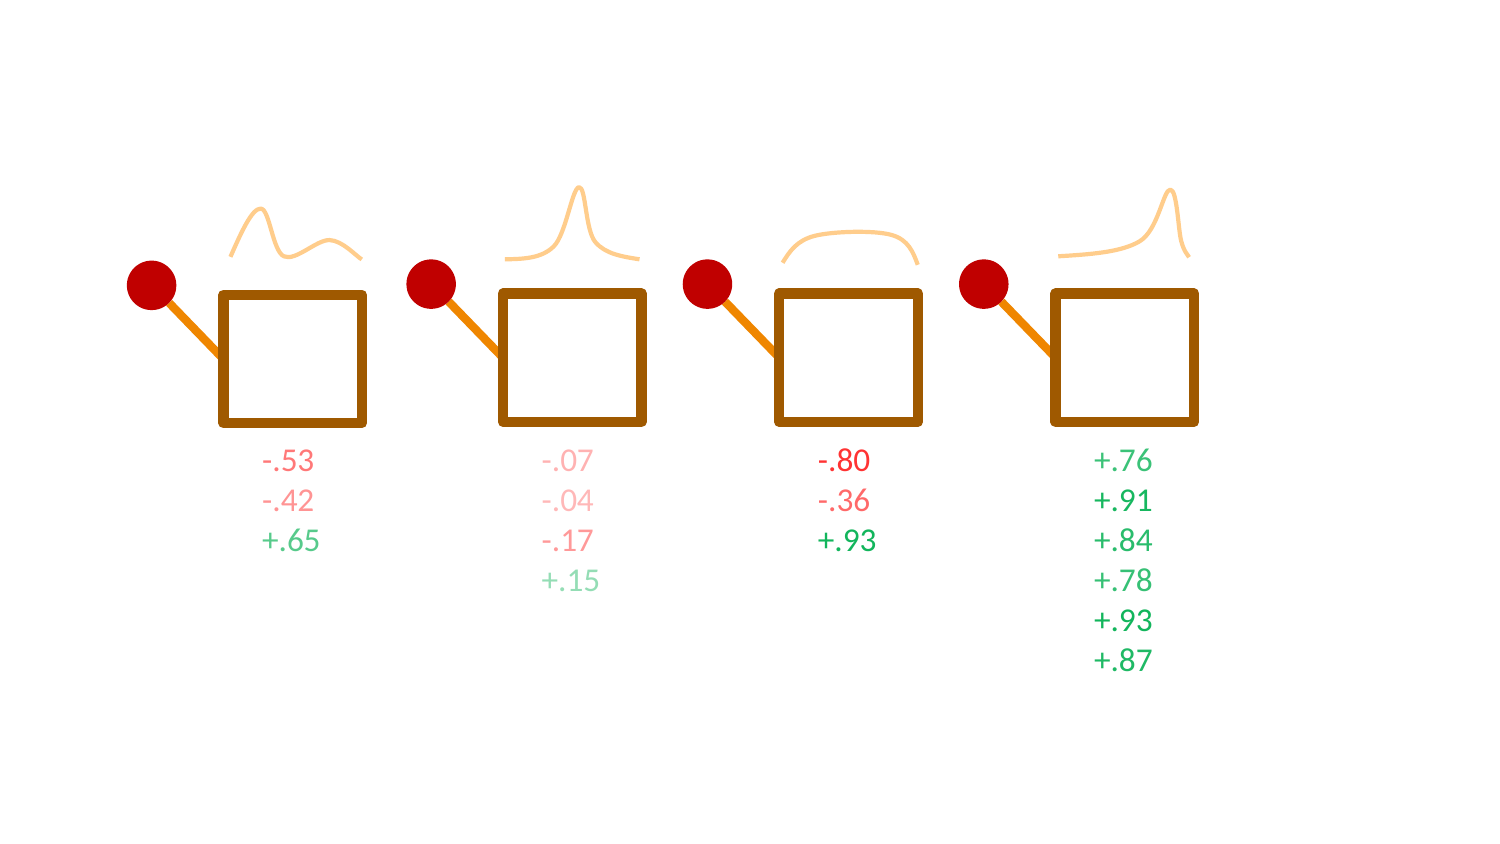

-.53
-.42
+.65
-.07
-.04
-.17
+.15
-.80
-.36
+.93
+.76
+.91
+.84
+.78
+.93
+.87